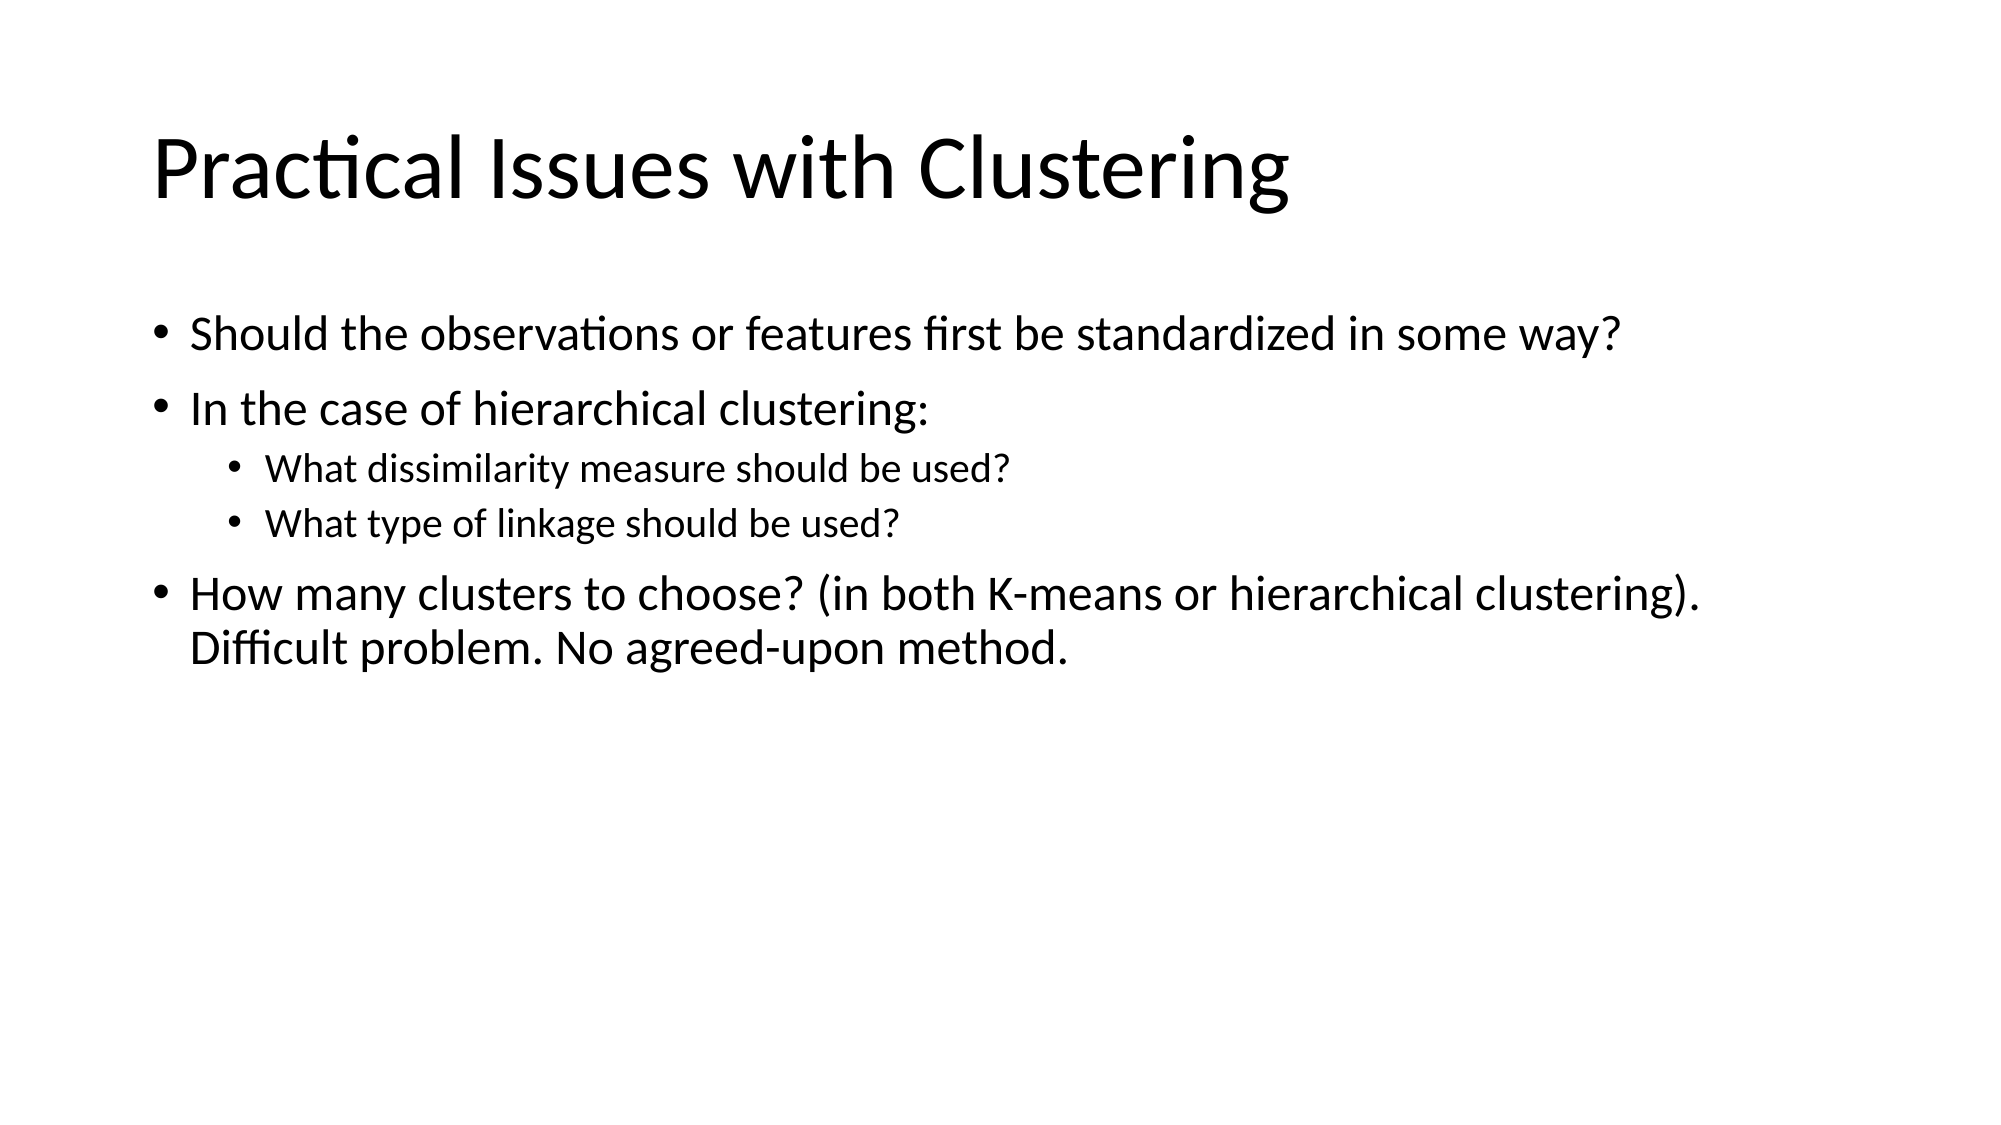

# Practical Issues with Clustering
Should the observations or features first be standardized in some way?
In the case of hierarchical clustering:
What dissimilarity measure should be used?
What type of linkage should be used?
How many clusters to choose? (in both K-means or hierarchical clustering). Difficult problem. No agreed-upon method.